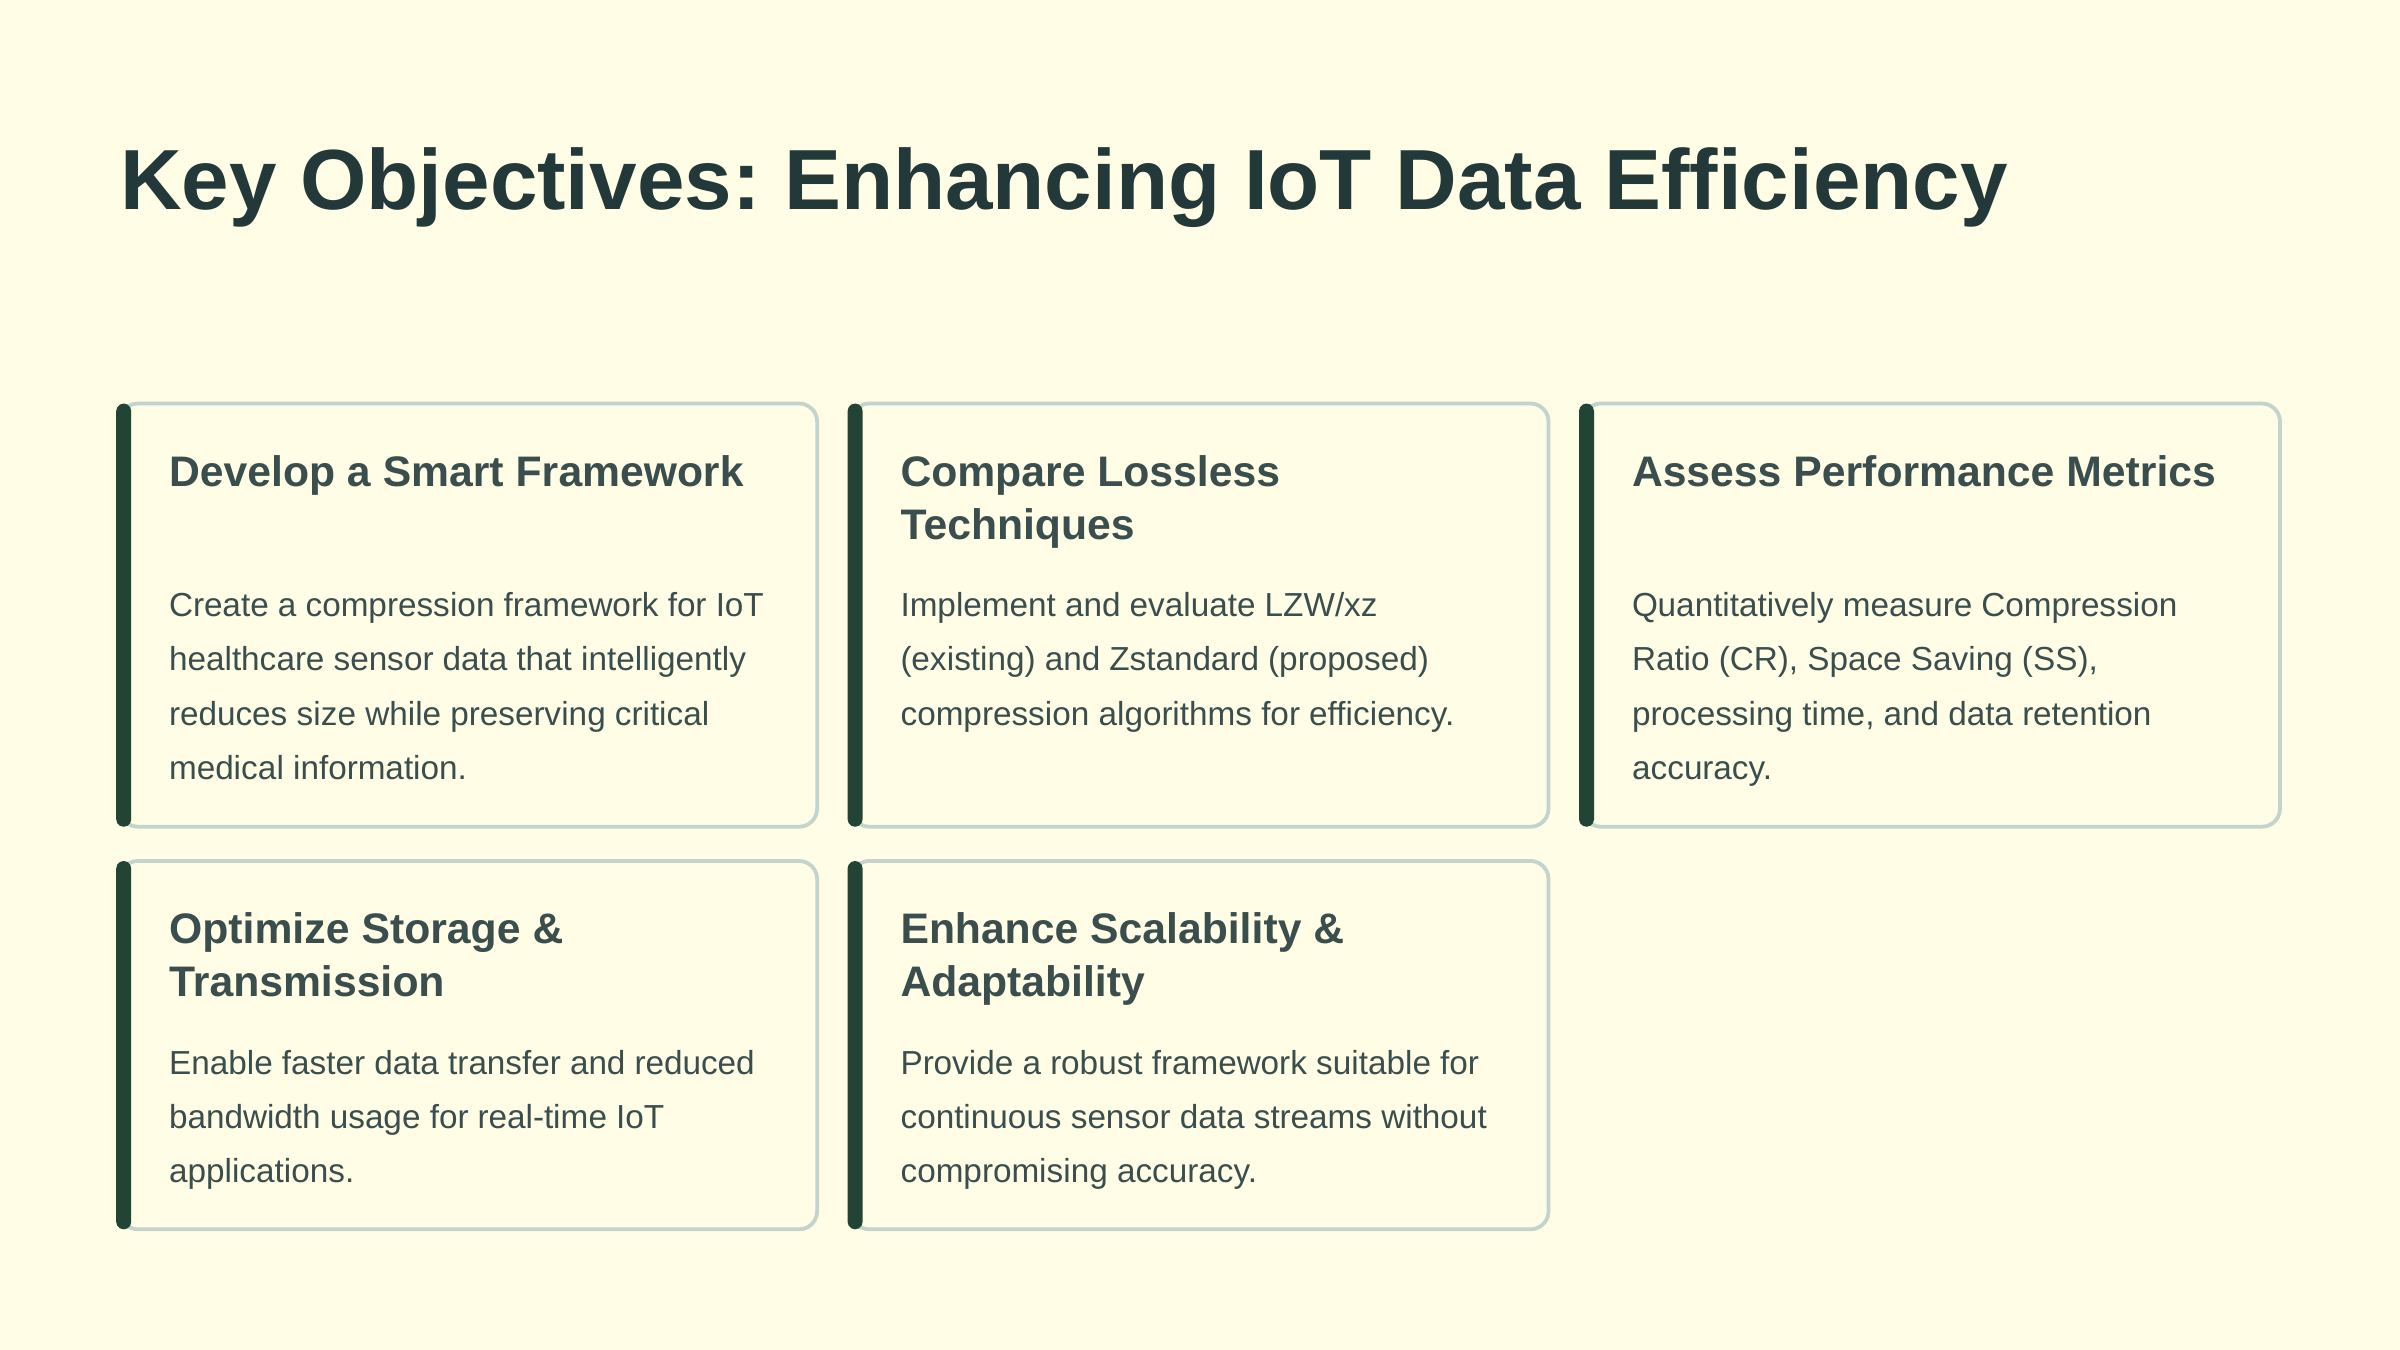

Key Objectives: Enhancing IoT Data Efficiency

Develop a Smart Framework
Compare Lossless Techniques
Assess Performance Metrics
Create a compression framework for IoT healthcare sensor data that intelligently reduces size while preserving critical medical information.
Implement and evaluate LZW/xz (existing) and Zstandard (proposed) compression algorithms for efficiency.
Quantitatively measure Compression Ratio (CR), Space Saving (SS), processing time, and data retention accuracy.

Optimize Storage & Transmission
Enhance Scalability & Adaptability
Enable faster data transfer and reduced bandwidth usage for real-time IoT applications.
Provide a robust framework suitable for continuous sensor data streams without compromising accuracy.